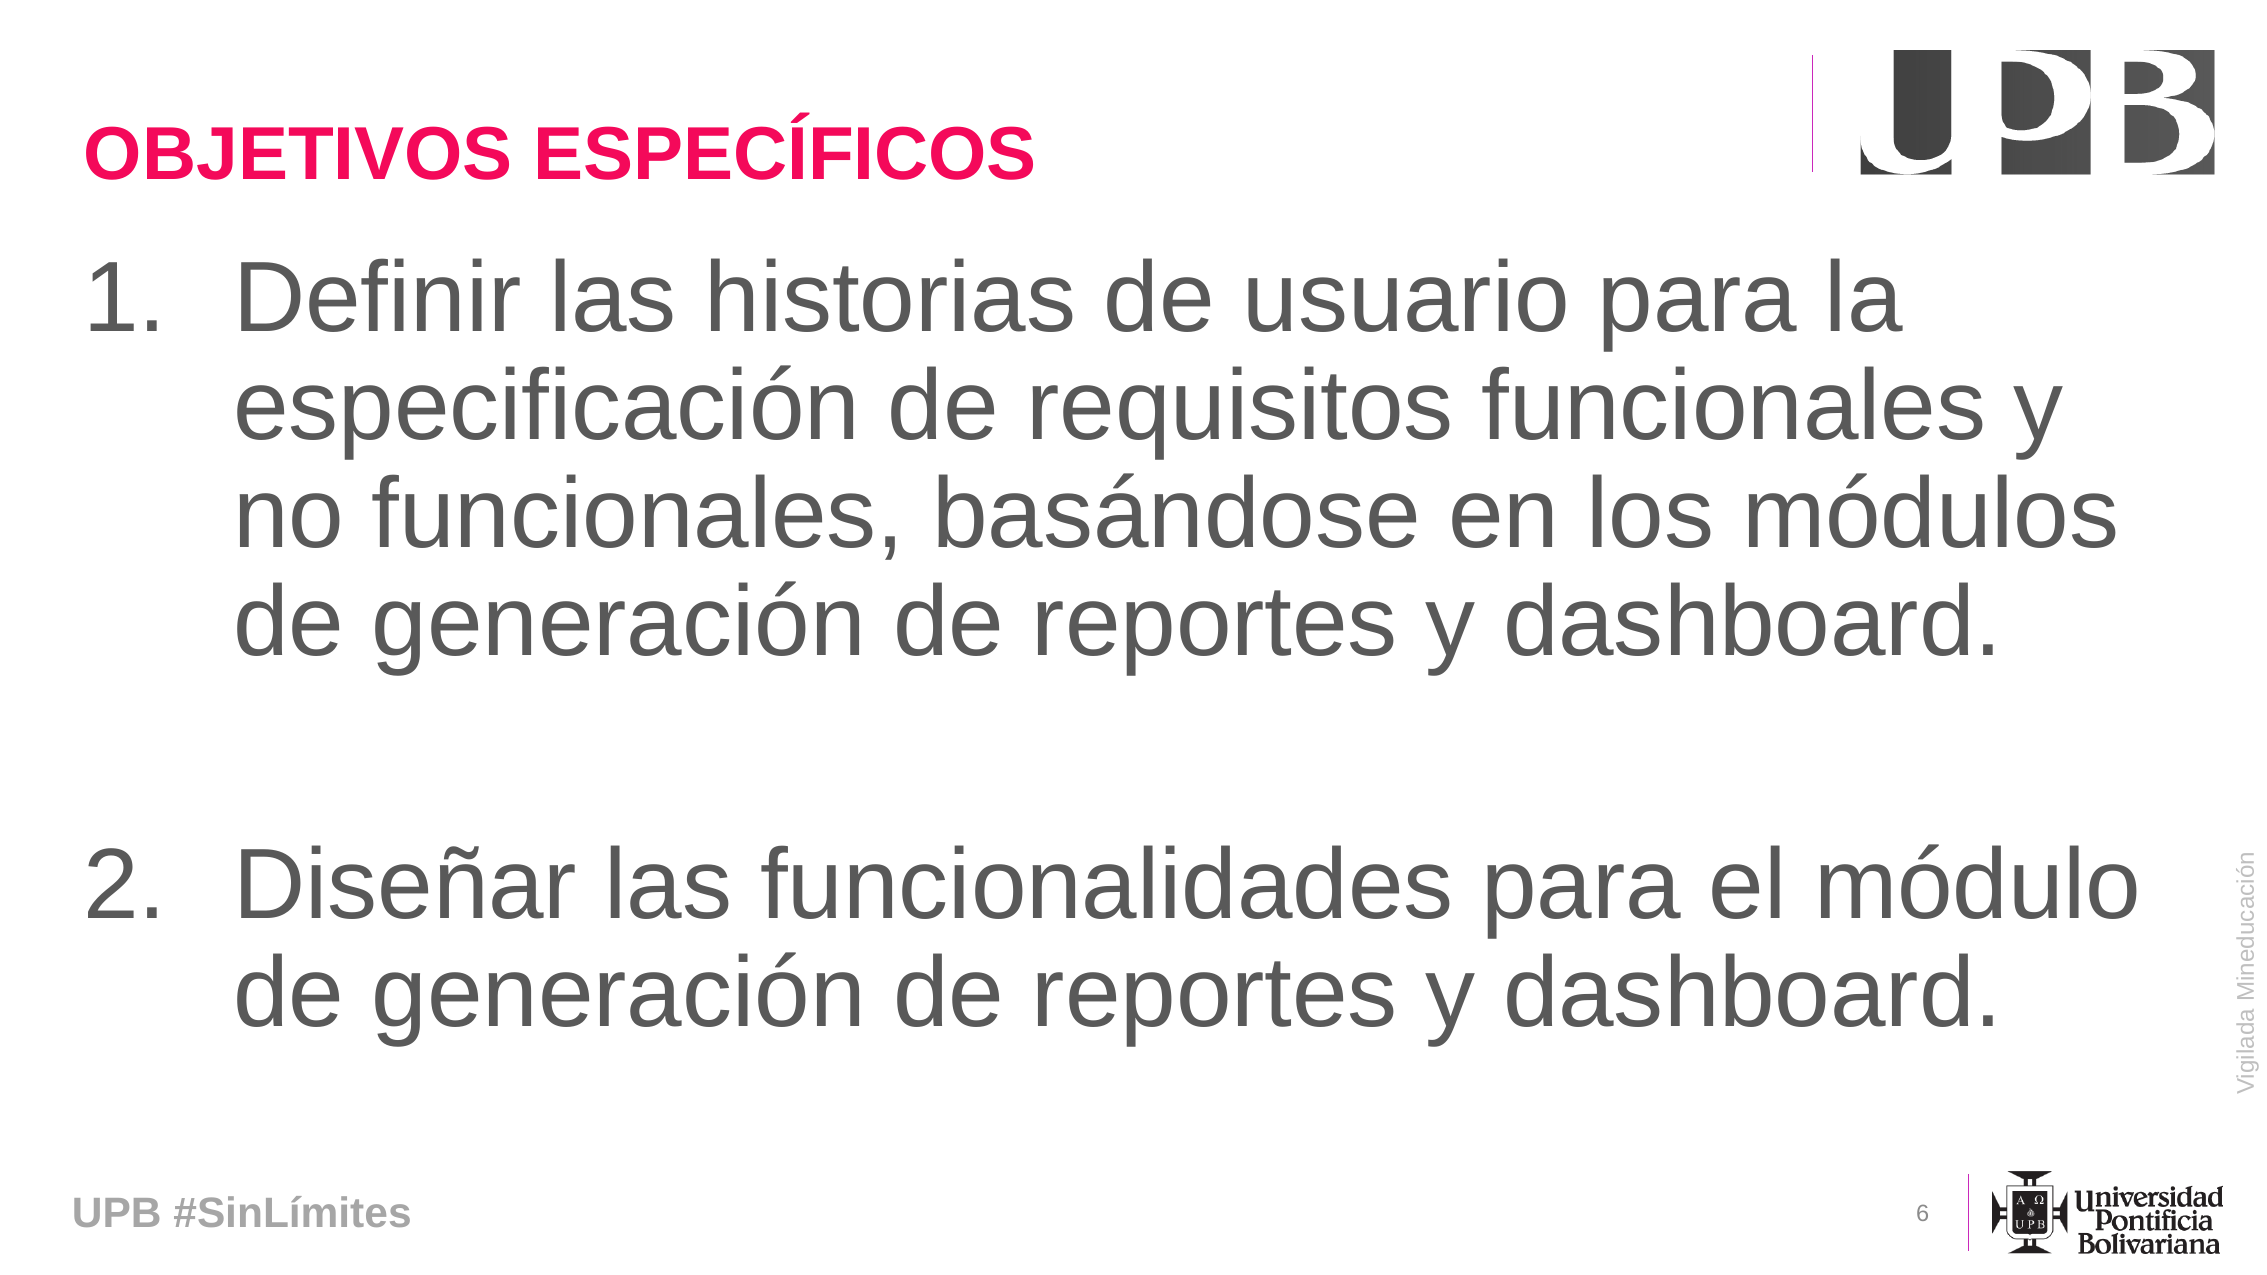

# OBJETIVOS ESPECÍFICOS
Definir las historias de usuario para la especificación de requisitos funcionales y no funcionales, basándose en los módulos de generación de reportes y dashboard.

Diseñar las funcionalidades para el módulo de generación de reportes y dashboard.

6